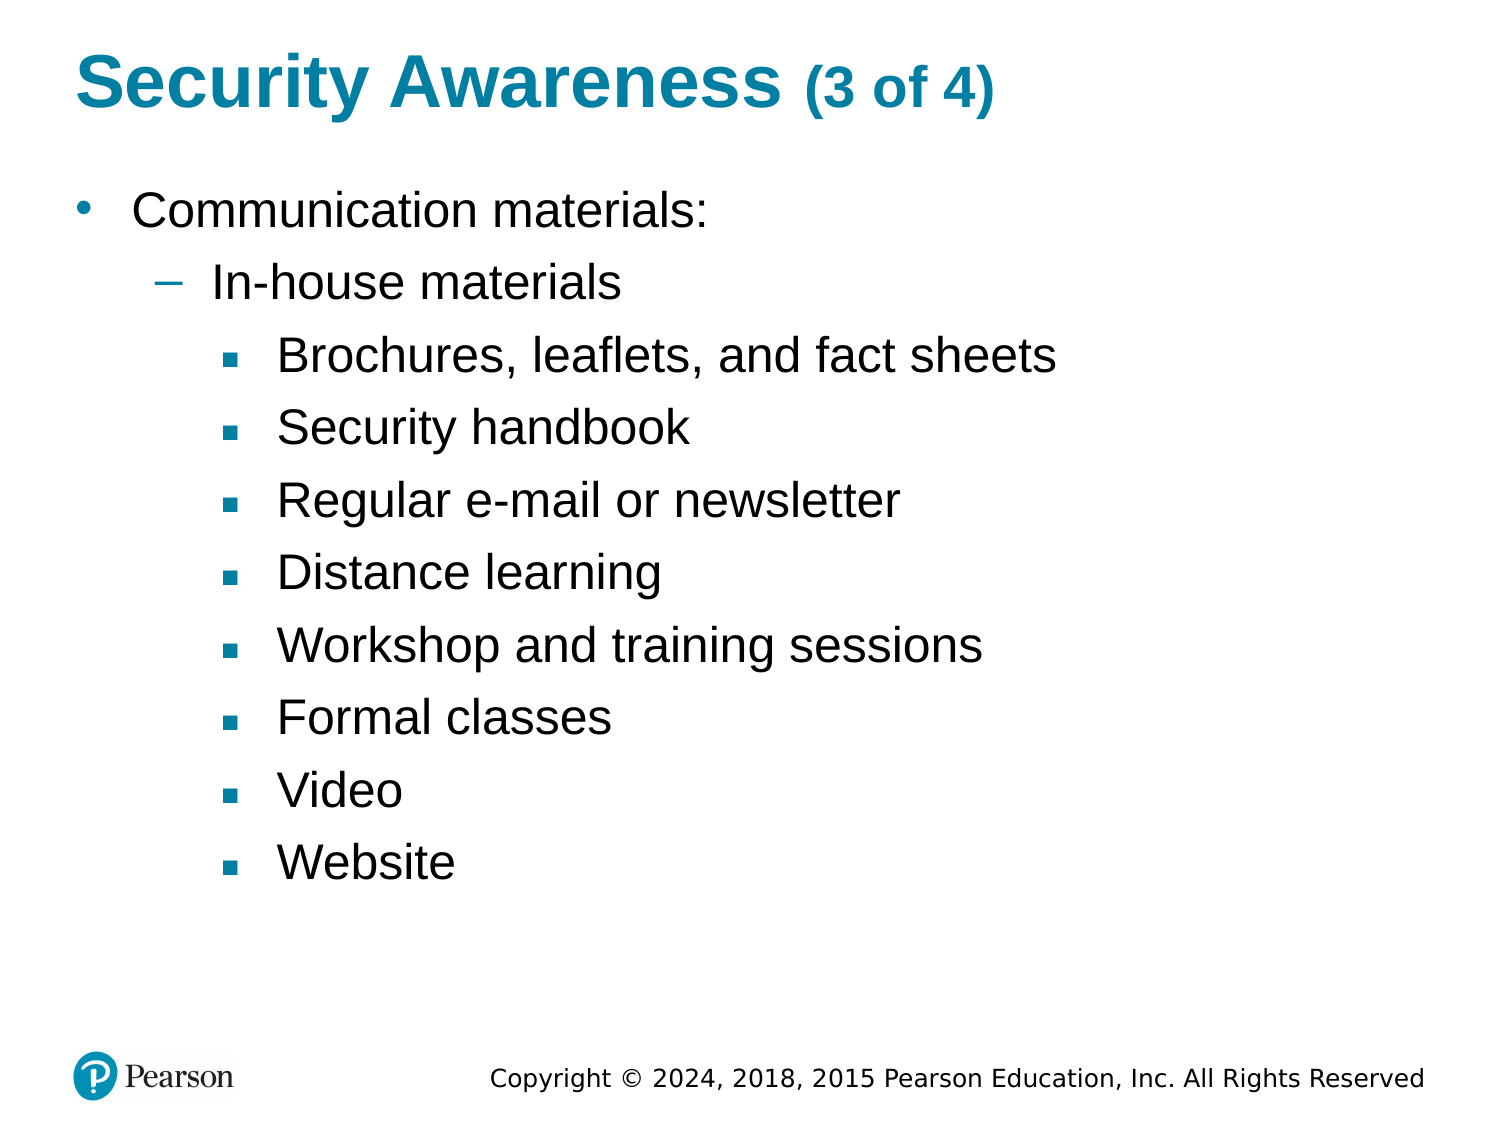

# Security Awareness (3 of 4)
Communication materials:
In-house materials
Brochures, leaflets, and fact sheets
Security handbook
Regular e-mail or newsletter
Distance learning
Workshop and training sessions
Formal classes
Video
Website